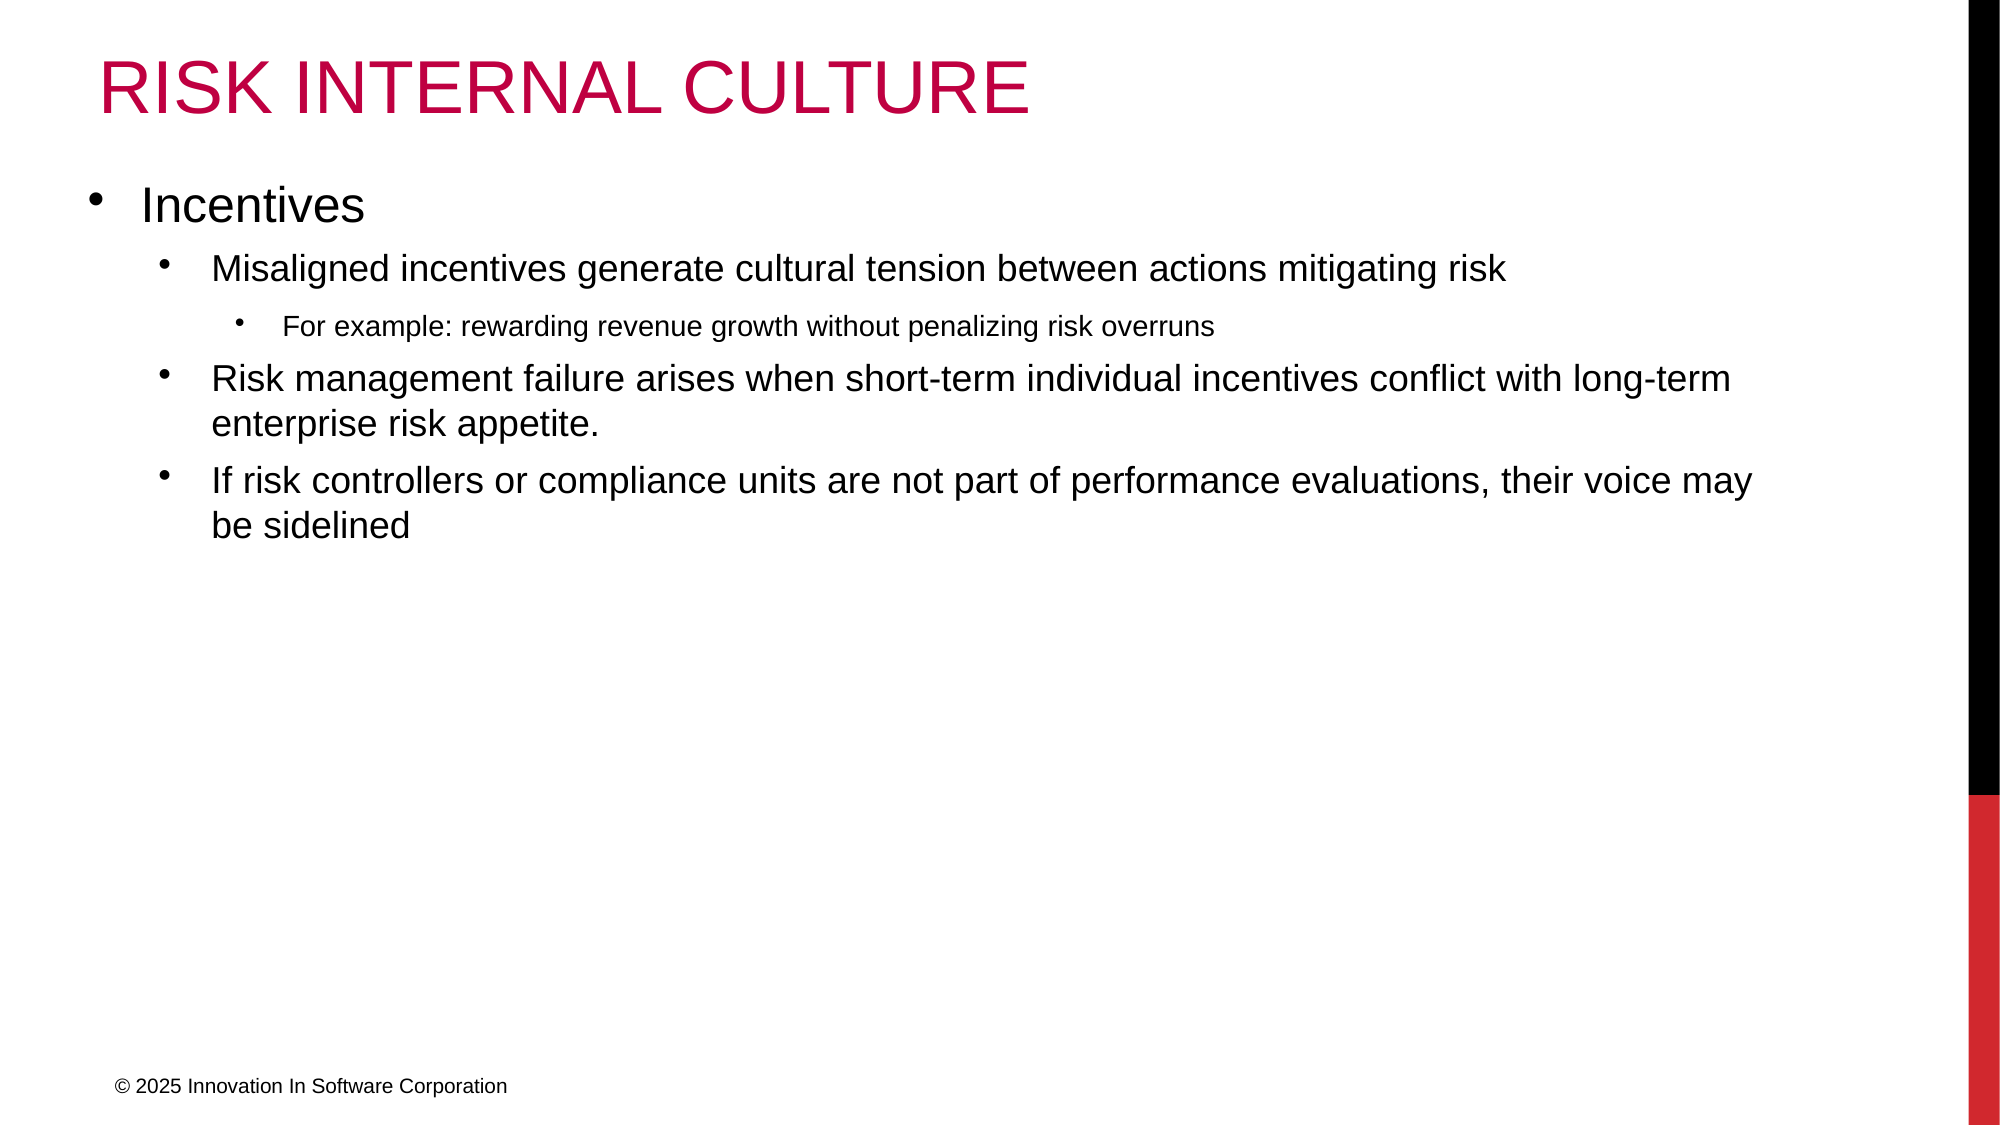

# Risk internal culture
Incentives
Misaligned incentives generate cultural tension between actions mitigating risk
For example: rewarding revenue growth without penalizing risk overruns
Risk management failure arises when short-term individual incentives conflict with long-term enterprise risk appetite.
If risk controllers or compliance units are not part of performance evaluations, their voice may be sidelined

© 2025 Innovation In Software Corporation